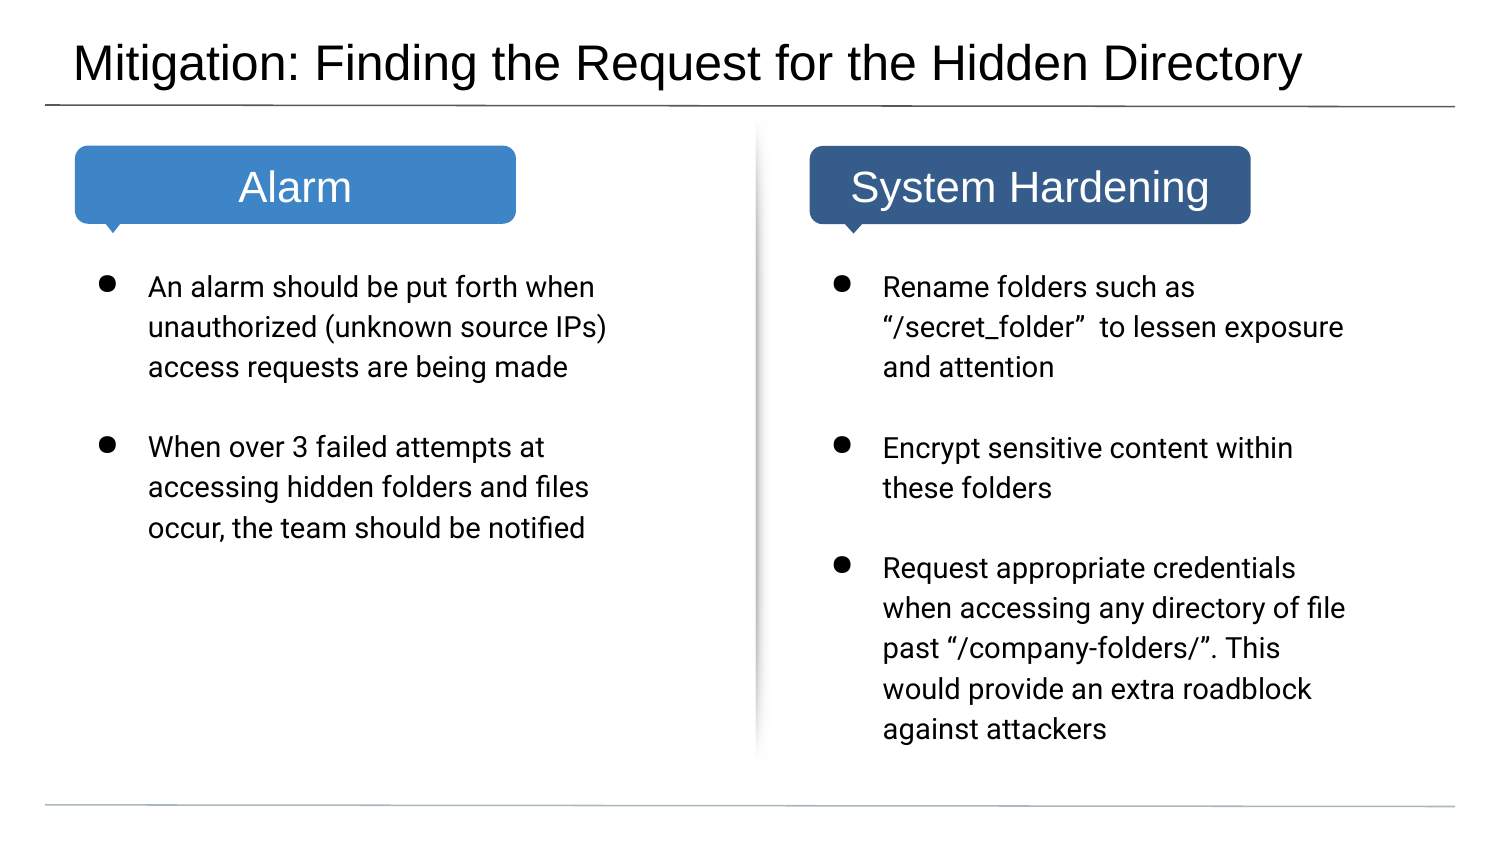

# Mitigation: Finding the Request for the Hidden Directory
An alarm should be put forth when unauthorized (unknown source IPs) access requests are being made

When over 3 failed attempts at accessing hidden folders and files occur, the team should be notified

Rename folders such as “/secret_folder”  to lessen exposure and attention

Encrypt sensitive content within these folders

Request appropriate credentials when accessing any directory of file past “/company-folders/”. This would provide an extra roadblock against attackers